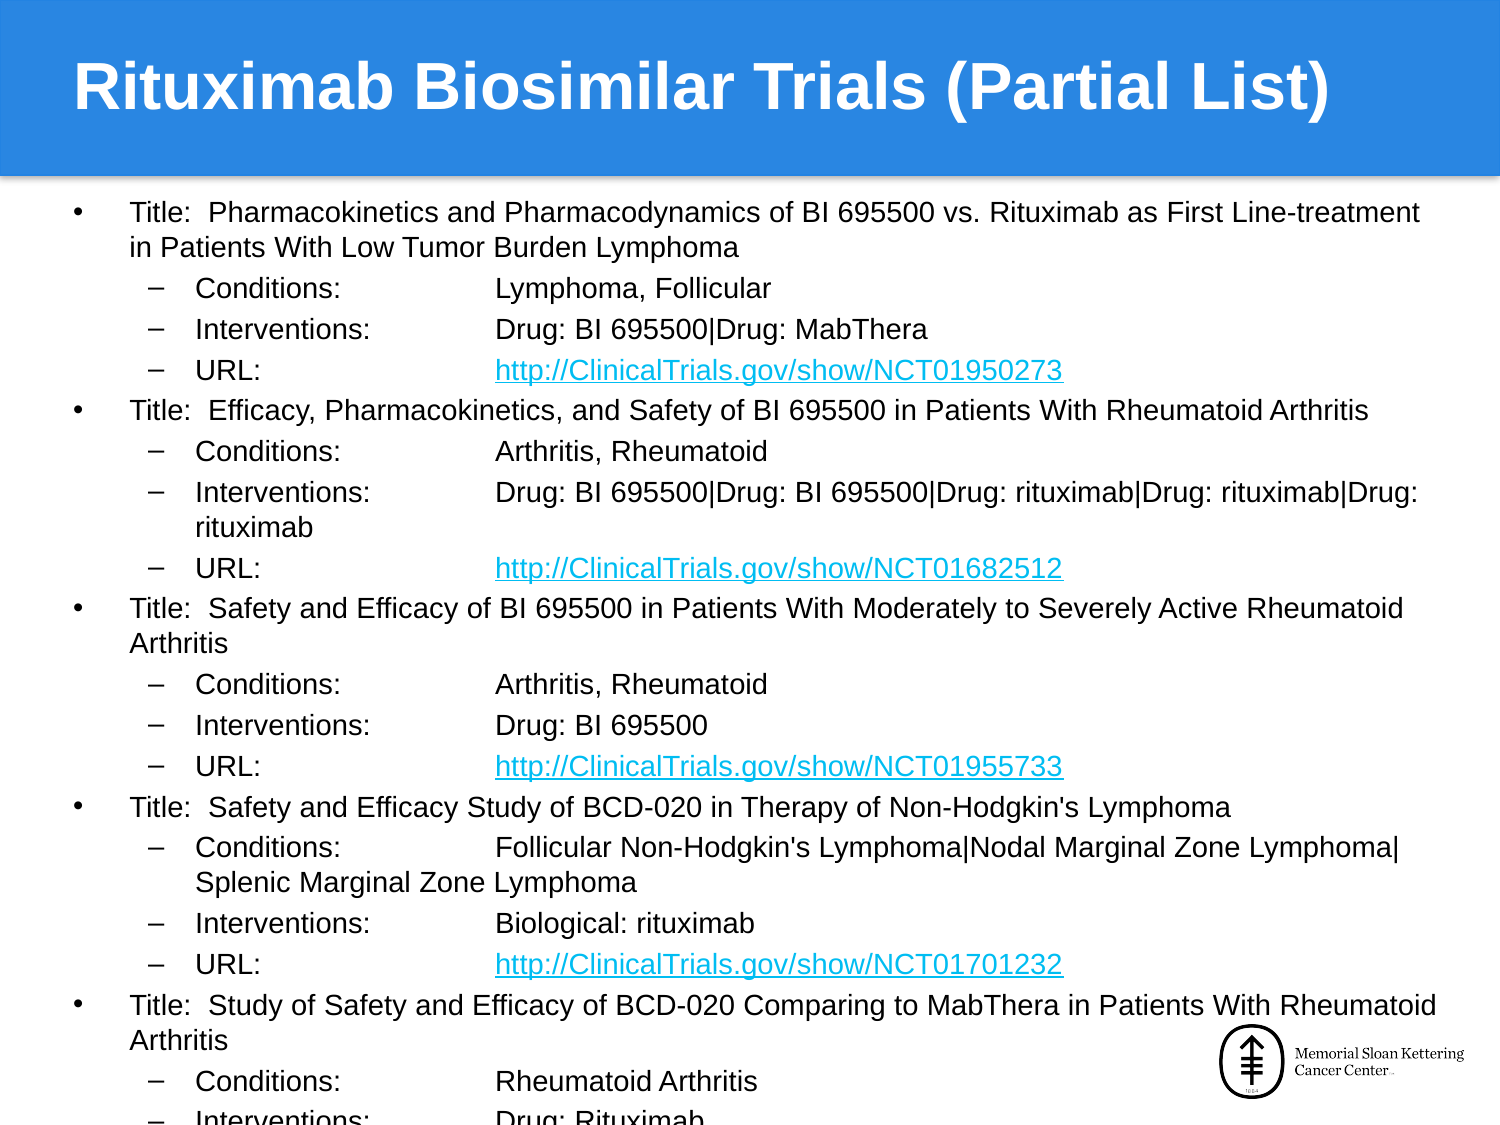

# Rituximab Biosimilar Trials (Partial List)
Title:  Pharmacokinetics and Pharmacodynamics of BI 695500 vs. Rituximab as First Line-treatment in Patients With Low Tumor Burden Lymphoma
Conditions:	Lymphoma, Follicular
Interventions:	Drug: BI 695500|Drug: MabThera
URL:	http://ClinicalTrials.gov/show/NCT01950273
Title:  Efficacy, Pharmacokinetics, and Safety of BI 695500 in Patients With Rheumatoid Arthritis
Conditions:	Arthritis, Rheumatoid
Interventions:	Drug: BI 695500|Drug: BI 695500|Drug: rituximab|Drug: rituximab|Drug: rituximab
URL:	http://ClinicalTrials.gov/show/NCT01682512
Title:  Safety and Efficacy of BI 695500 in Patients With Moderately to Severely Active Rheumatoid Arthritis
Conditions:	Arthritis, Rheumatoid
Interventions:	Drug: BI 695500
URL:	http://ClinicalTrials.gov/show/NCT01955733
Title:  Safety and Efficacy Study of BCD-020 in Therapy of Non-Hodgkin's Lymphoma
Conditions:	Follicular Non-Hodgkin's Lymphoma|Nodal Marginal Zone Lymphoma|Splenic Marginal Zone Lymphoma
Interventions:	Biological: rituximab
URL:	http://ClinicalTrials.gov/show/NCT01701232
Title:  Study of Safety and Efficacy of BCD-020 Comparing to MabThera in Patients With Rheumatoid Arthritis
Conditions:	Rheumatoid Arthritis
Interventions:	Drug: Rituximab
URL:	http://ClinicalTrials.gov/show/NCT01759030